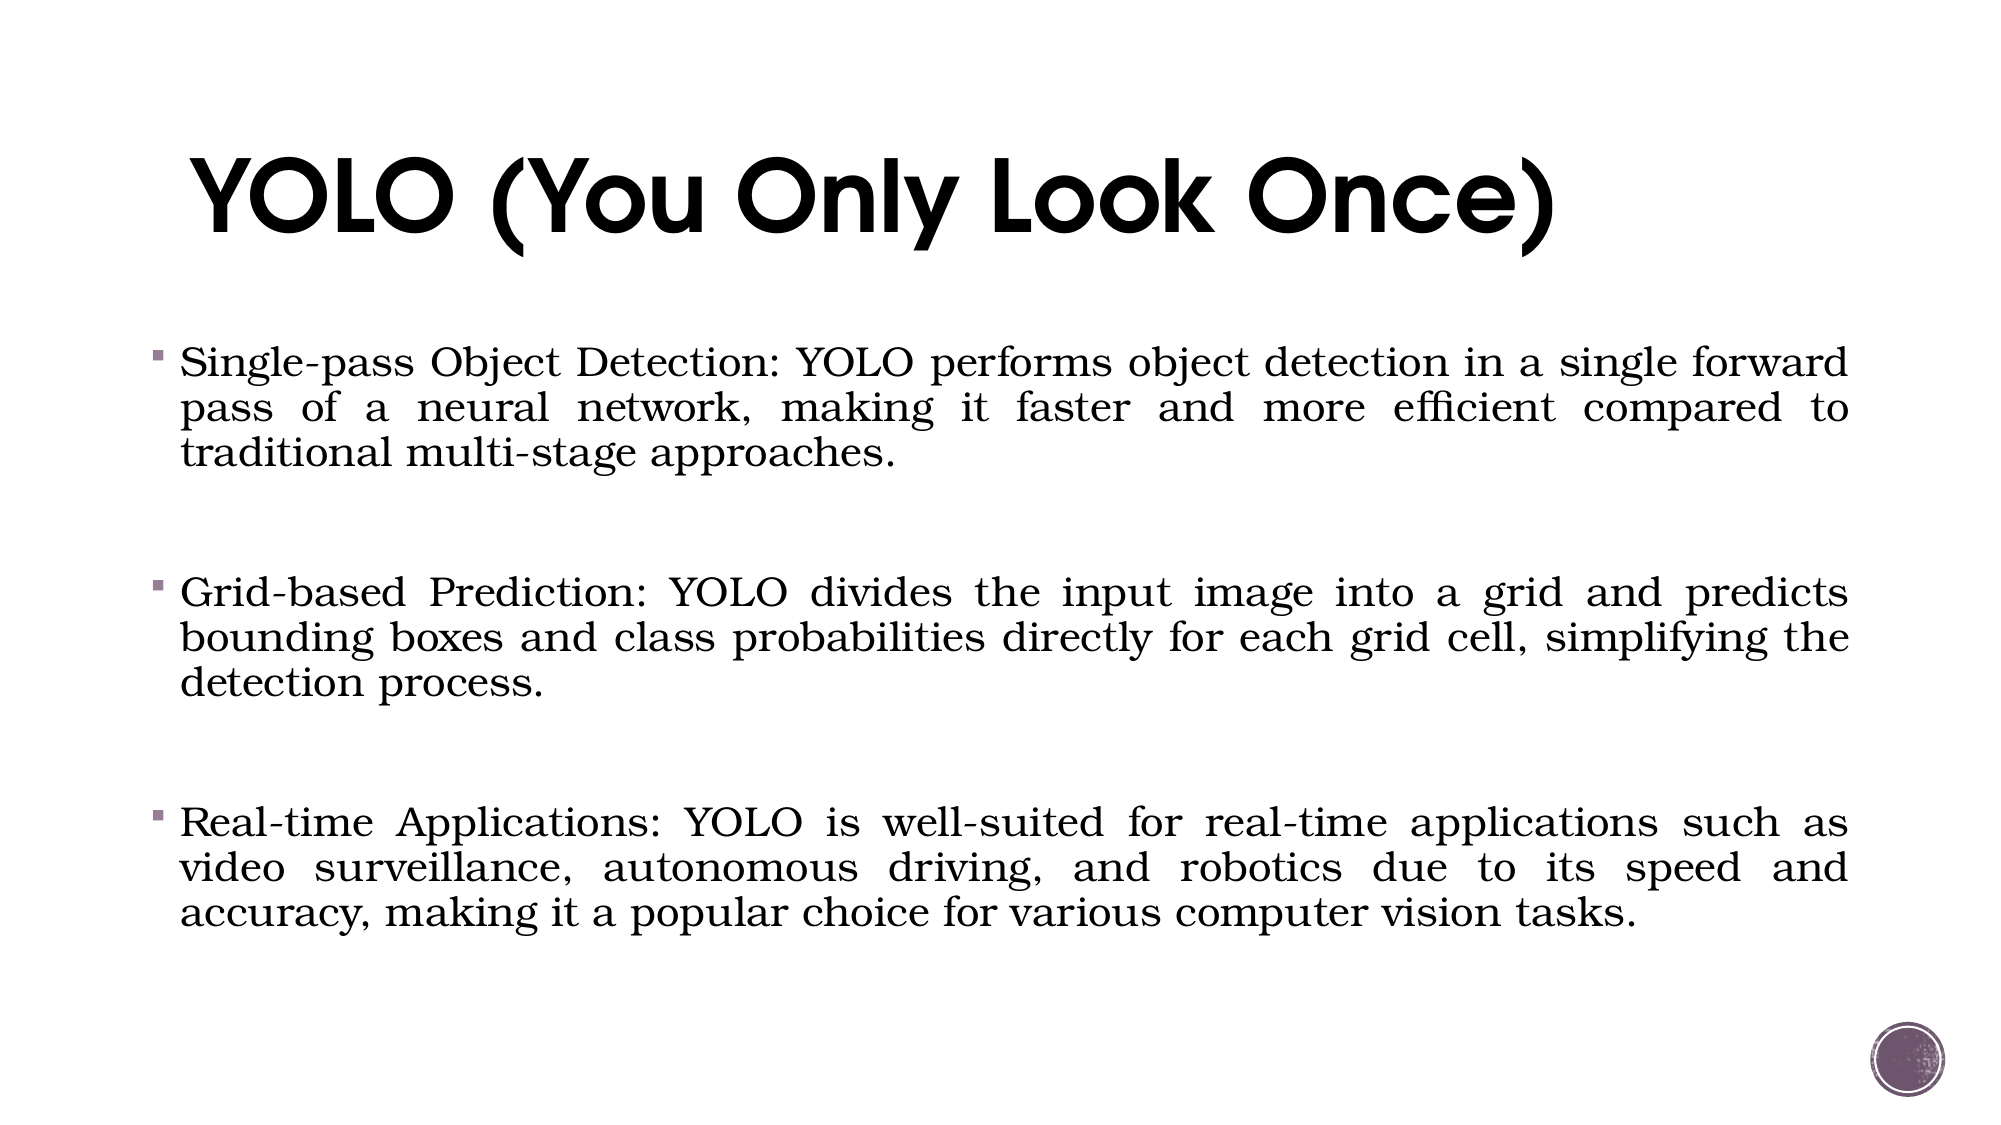

# YOLO (You Only Look Once)
Single-pass Object Detection: YOLO performs object detection in a single forward pass of a neural network, making it faster and more efficient compared to traditional multi-stage approaches.

Grid-based Prediction: YOLO divides the input image into a grid and predicts bounding boxes and class probabilities directly for each grid cell, simplifying the detection process.

Real-time Applications: YOLO is well-suited for real-time applications such as video surveillance, autonomous driving, and robotics due to its speed and accuracy, making it a popular choice for various computer vision tasks.